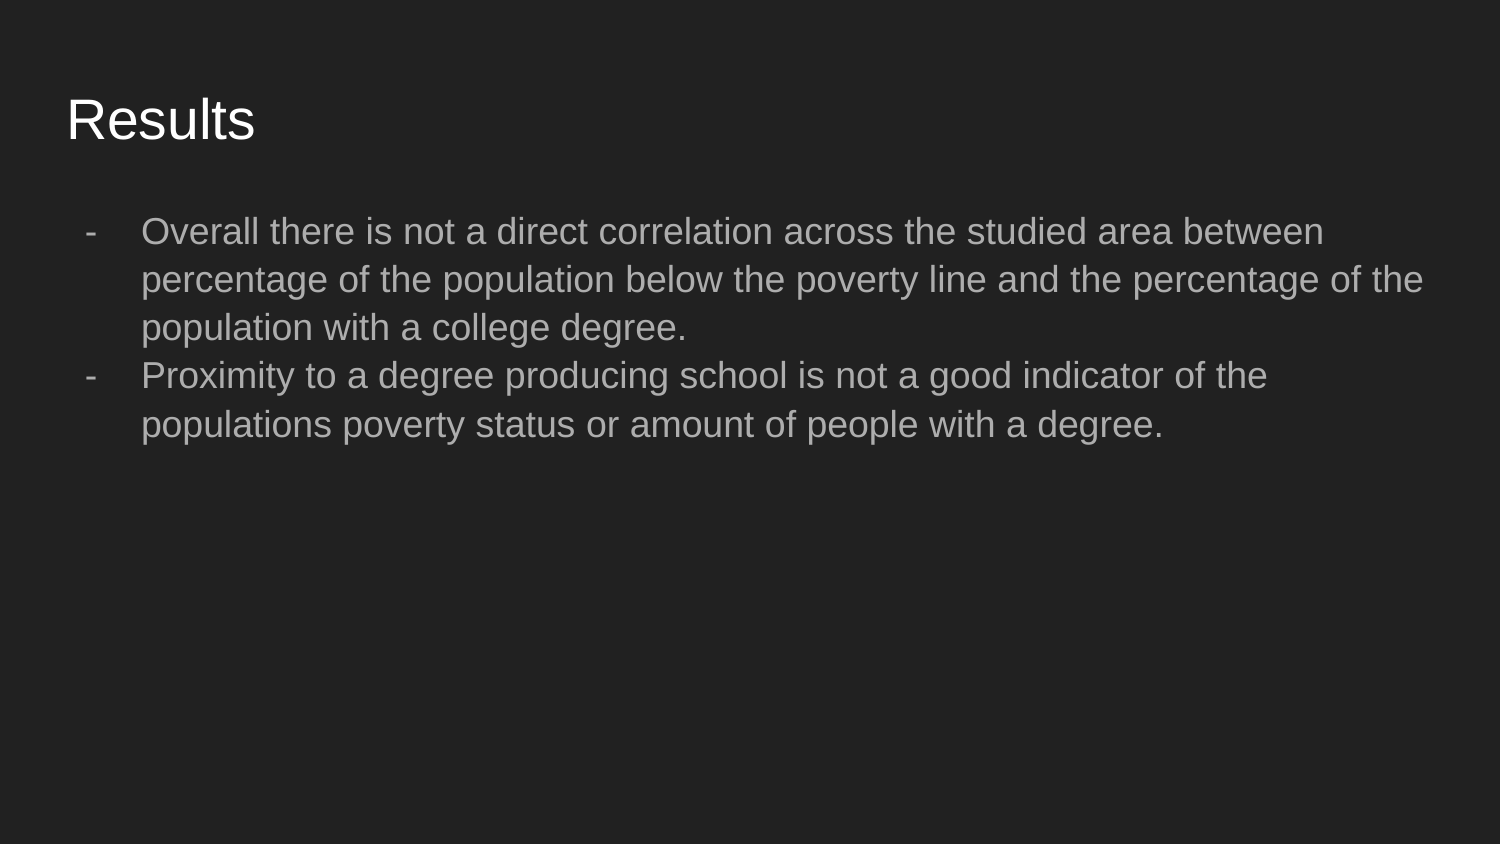

# Results
Overall there is not a direct correlation across the studied area between percentage of the population below the poverty line and the percentage of the population with a college degree.
Proximity to a degree producing school is not a good indicator of the populations poverty status or amount of people with a degree.